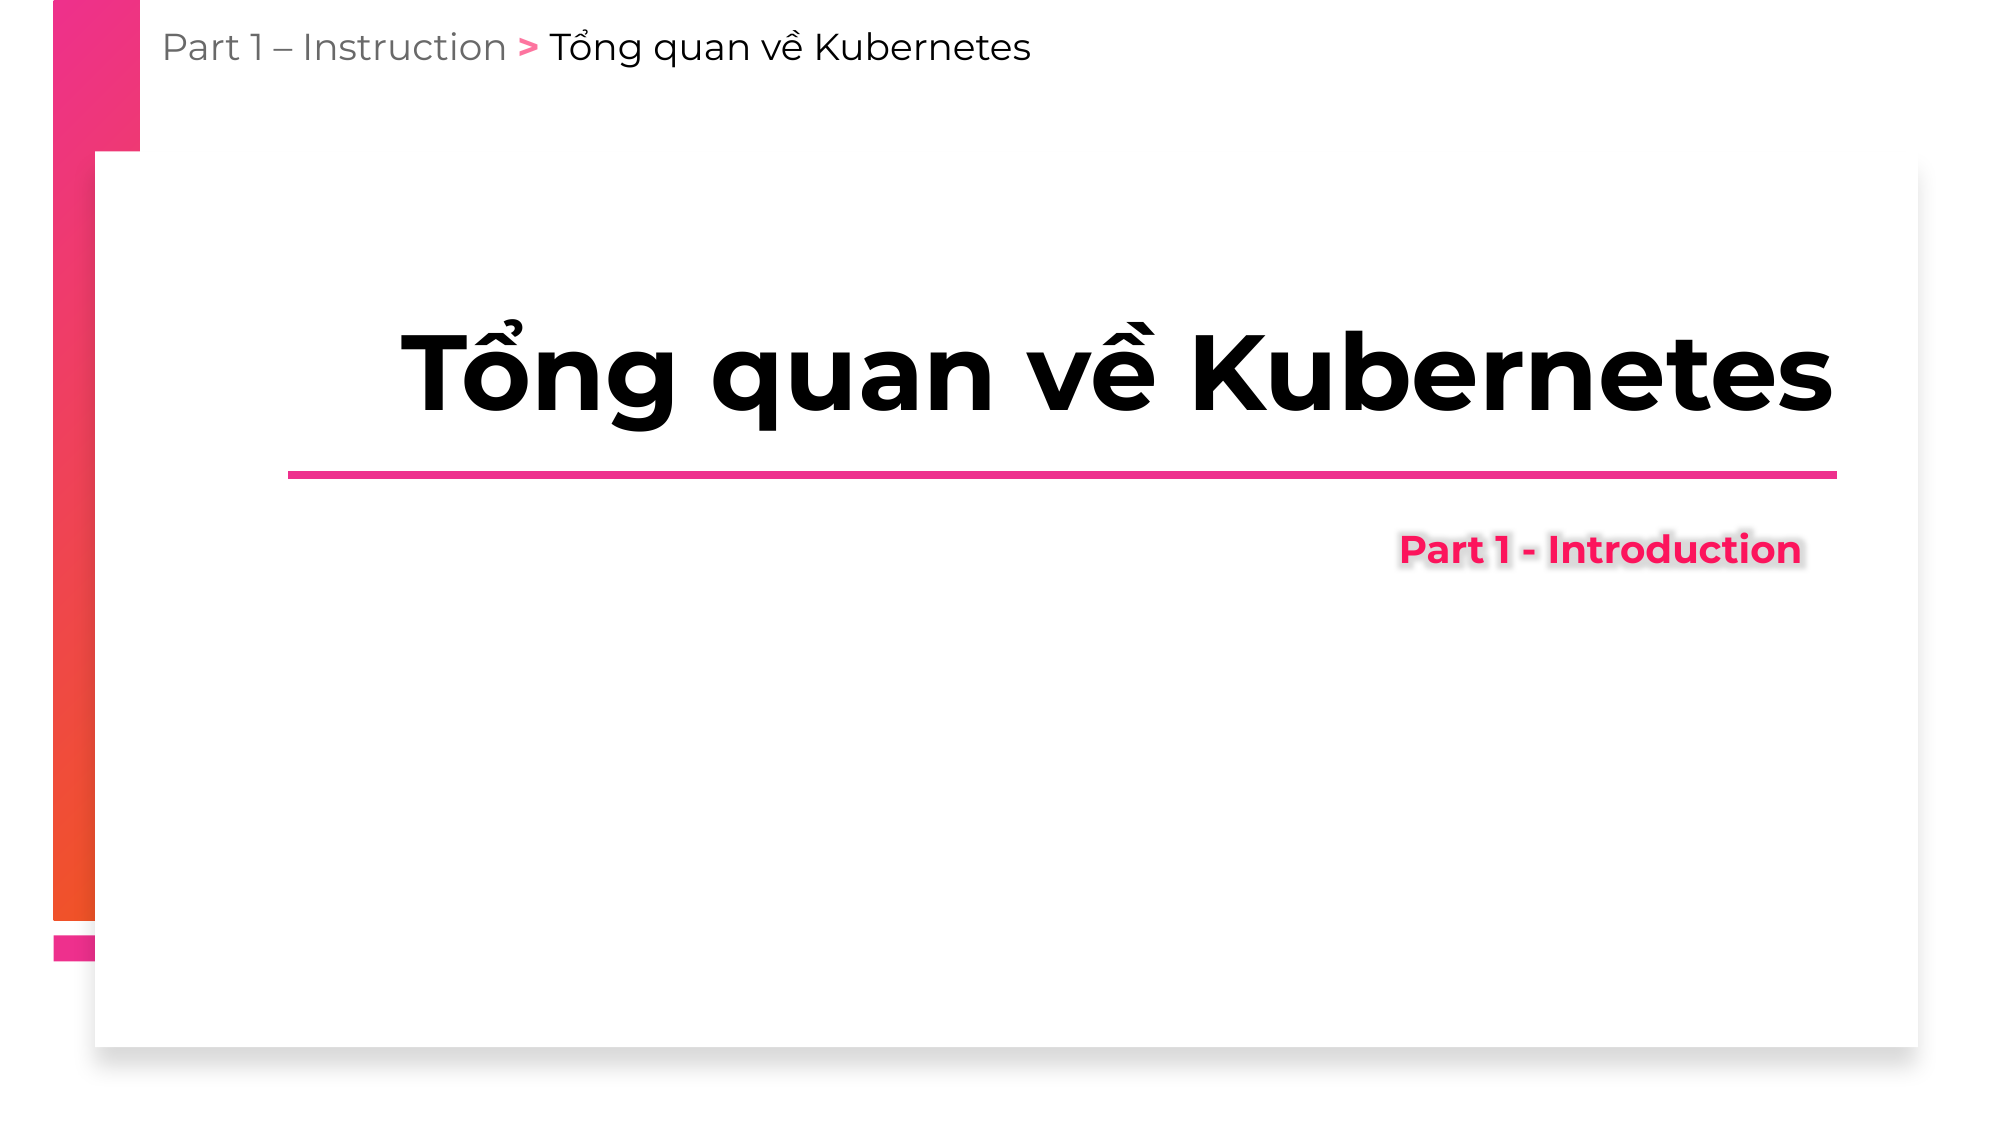

Part 1 – Instruction > Tổng quan về Kubernetes

Tổng quan về Kubernetes

Part 1 - Introduction